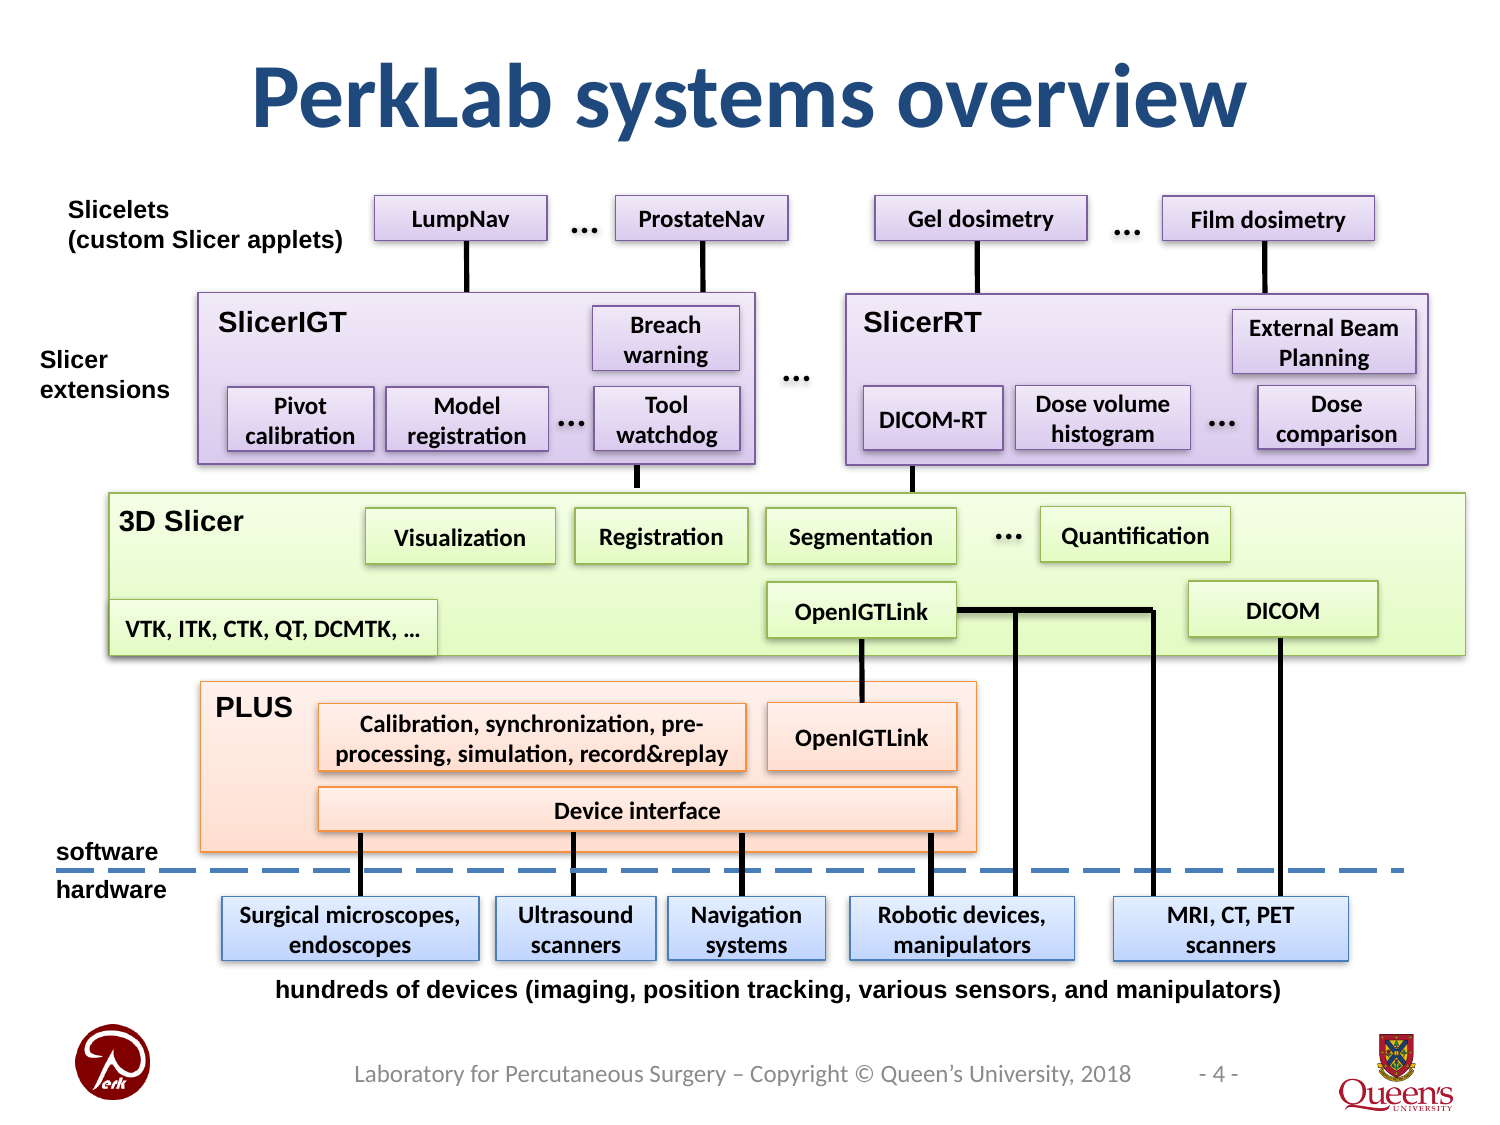

# PerkLab systems overview
Slicelets
(custom Slicer applets)
...
...
LumpNav
ProstateNav
Gel dosimetry
Film dosimetry

SlicerIGT
SlicerRT
Breach warning
External Beam Planning
Slicer extensions
...
...
...
Dose comparison
Dose volume histogram
DICOM-RT
Tool watchdog
Pivot calibration
Model registration

3D Slicer
...
Quantification
Registration
Segmentation
Visualization
DICOM
OpenIGTLink
VTK, ITK, CTK, QT, DCMTK, …
PLUS

OpenIGTLink
Calibration, synchronization, pre-processing, simulation, record&replay
Device interface
software
hardware
Surgical microscopes, endoscopes
Ultrasound
scanners
Navigation
systems
Robotic devices, manipulators
MRI, CT, PET scanners
hundreds of devices (imaging, position tracking, various sensors, and manipulators)
Laboratory for Percutaneous Surgery – Copyright © Queen’s University, 2018
- 4 -